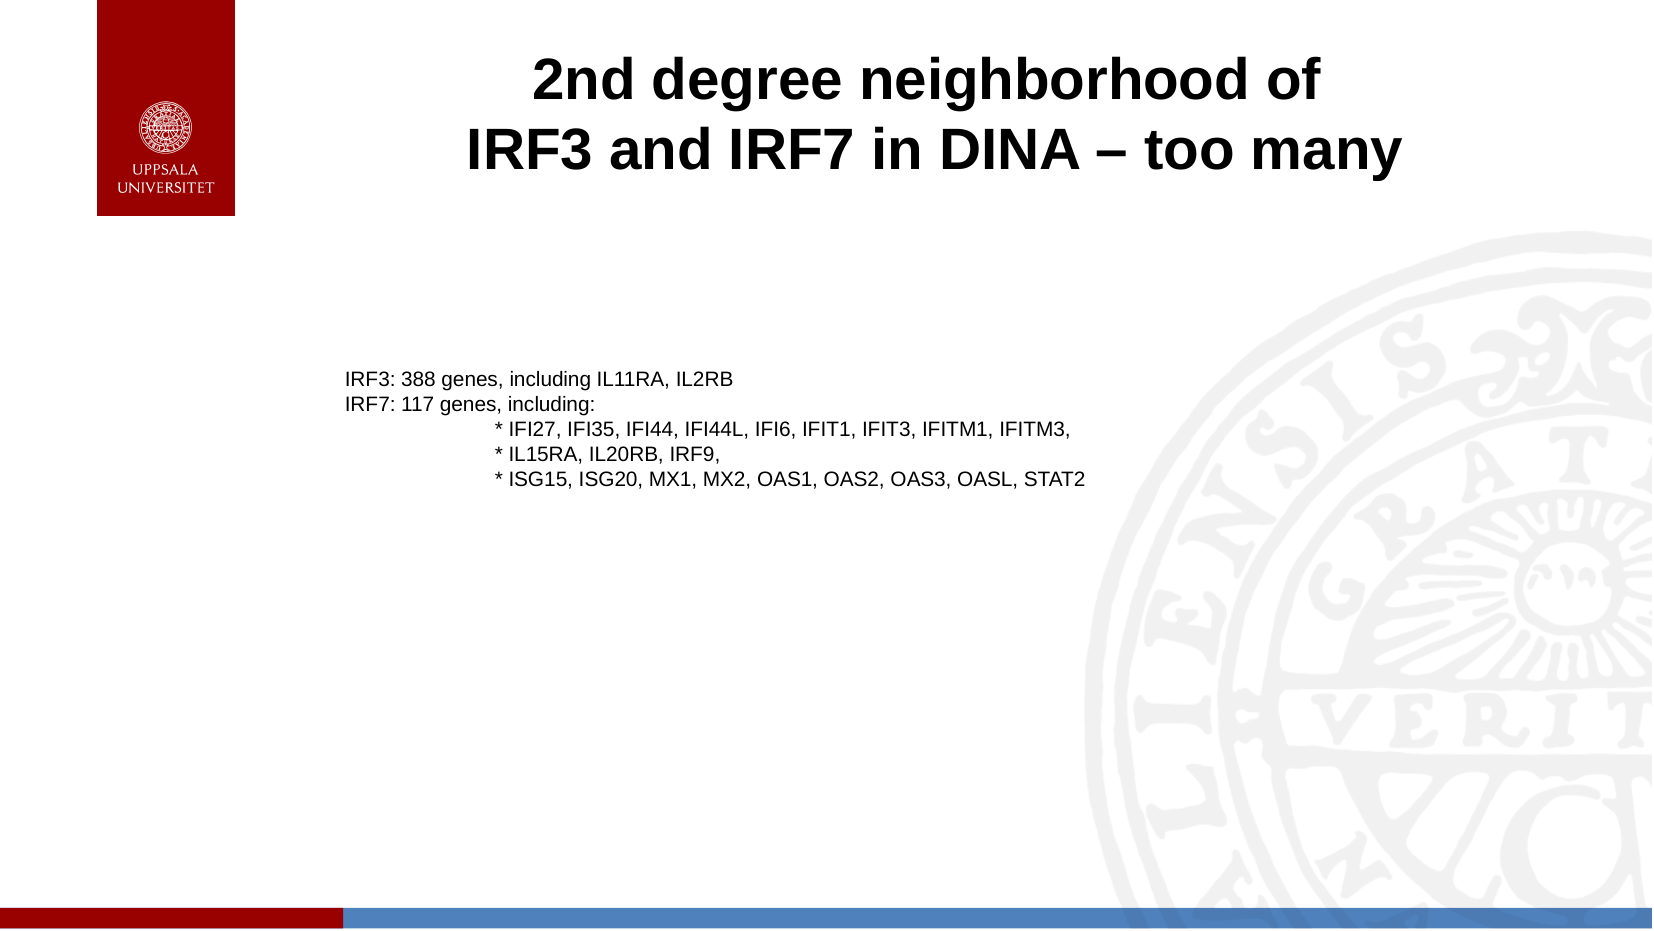

2nd degree neighborhood of
IRF3 and IRF7 in DINA – too many
IRF3: 388 genes, including IL11RA, IL2RB
IRF7: 117 genes, including:
	* IFI27, IFI35, IFI44, IFI44L, IFI6, IFIT1, IFIT3, IFITM1, IFITM3,
	* IL15RA, IL20RB, IRF9,
	* ISG15, ISG20, MX1, MX2, OAS1, OAS2, OAS3, OASL, STAT2